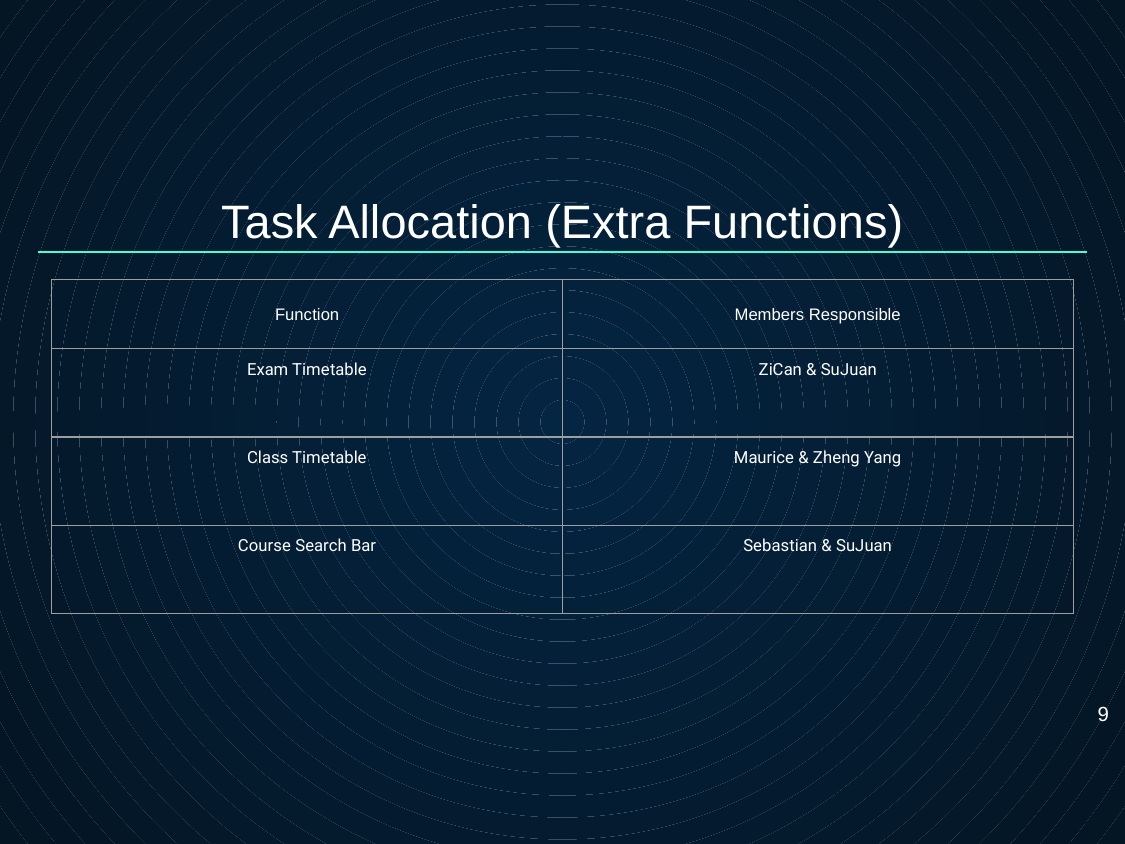

Task Allocation (Extra Functions)
| Function | Members Responsible |
| --- | --- |
| Exam Timetable | ZiCan & SuJuan |
| Class Timetable | Maurice & Zheng Yang |
| Course Search Bar | Sebastian & SuJuan |
9